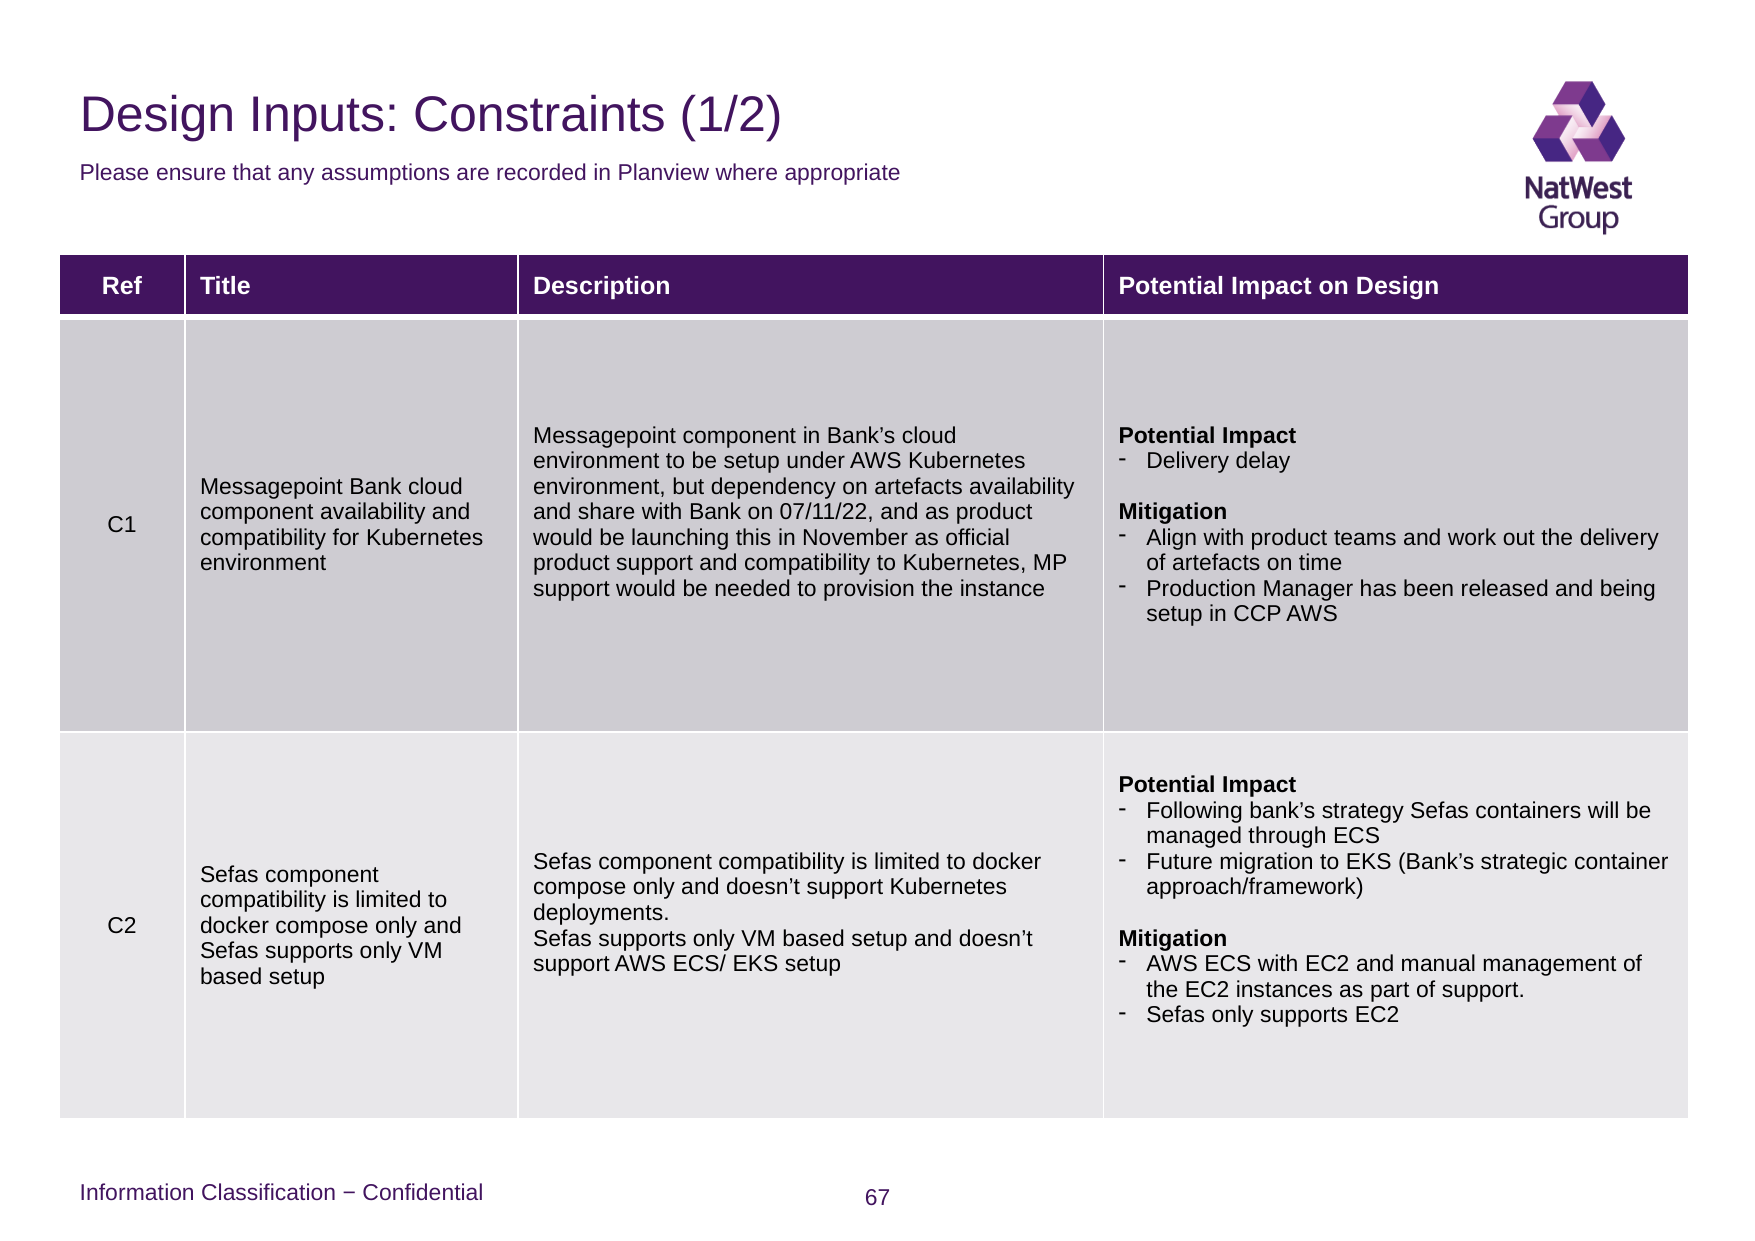

# Design Inputs: Constraints (1/2)
Please ensure that any assumptions are recorded in Planview where appropriate
| Ref | Title | Description | Potential Impact on Design |
| --- | --- | --- | --- |
| C1 | Messagepoint Bank cloud component availability and compatibility for Kubernetes environment | Messagepoint component in Bank’s cloud environment to be setup under AWS Kubernetes environment, but dependency on artefacts availability and share with Bank on 07/11/22, and as product would be launching this in November as official product support and compatibility to Kubernetes, MP support would be needed to provision the instance | Potential Impact Delivery delay Mitigation Align with product teams and work out the delivery of artefacts on time Production Manager has been released and being setup in CCP AWS |
| C2 | Sefas component compatibility is limited to docker compose only and Sefas supports only VM based setup | Sefas component compatibility is limited to docker compose only and doesn’t support Kubernetes deployments.  Sefas supports only VM based setup and doesn’t support AWS ECS/ EKS setup | Potential Impact Following bank’s strategy Sefas containers will be managed through ECS Future migration to EKS (Bank’s strategic container approach/framework)  Mitigation AWS ECS with EC2 and manual management of the EC2 instances as part of support. Sefas only supports EC2 |
67